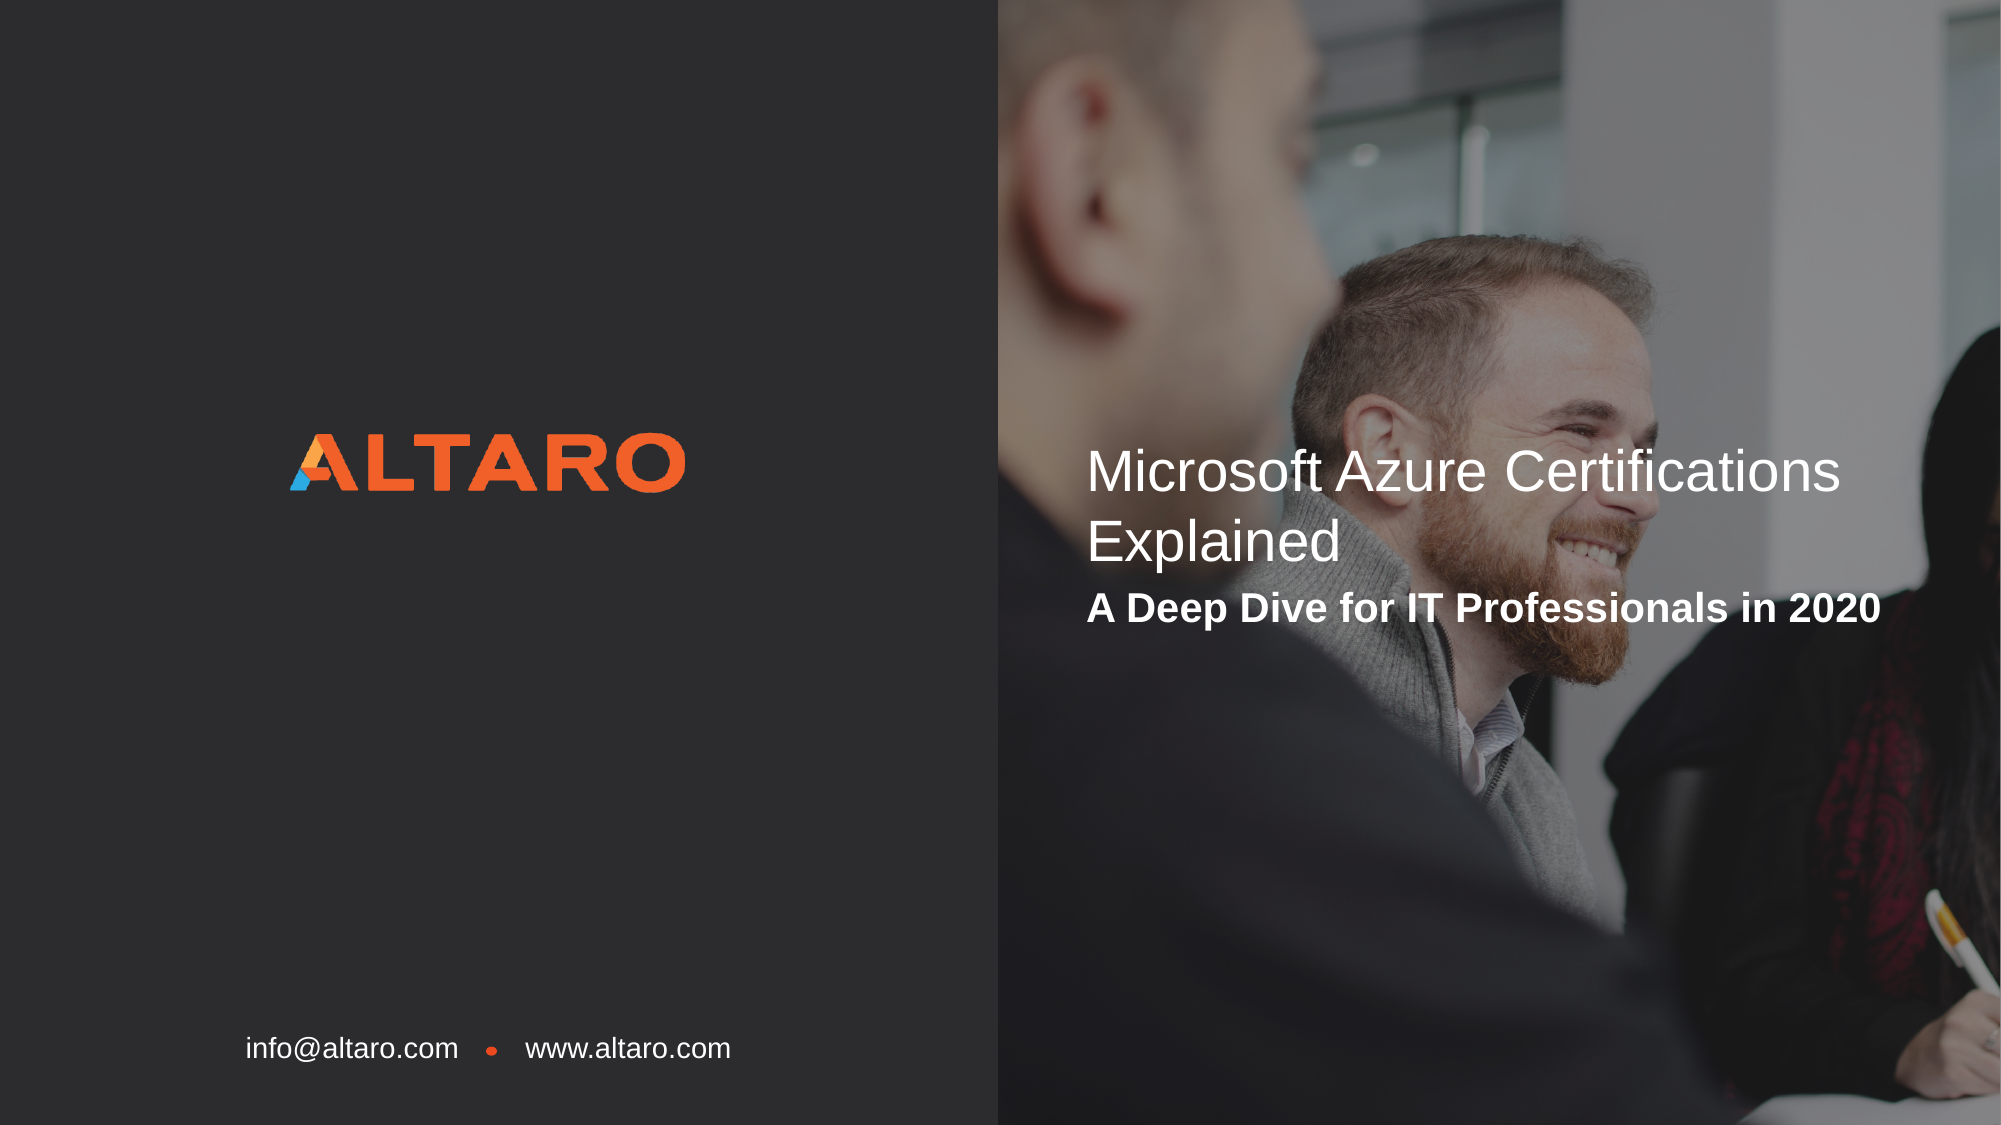

Microsoft Azure Certifications Explained
A Deep Dive for IT Professionals in 2020